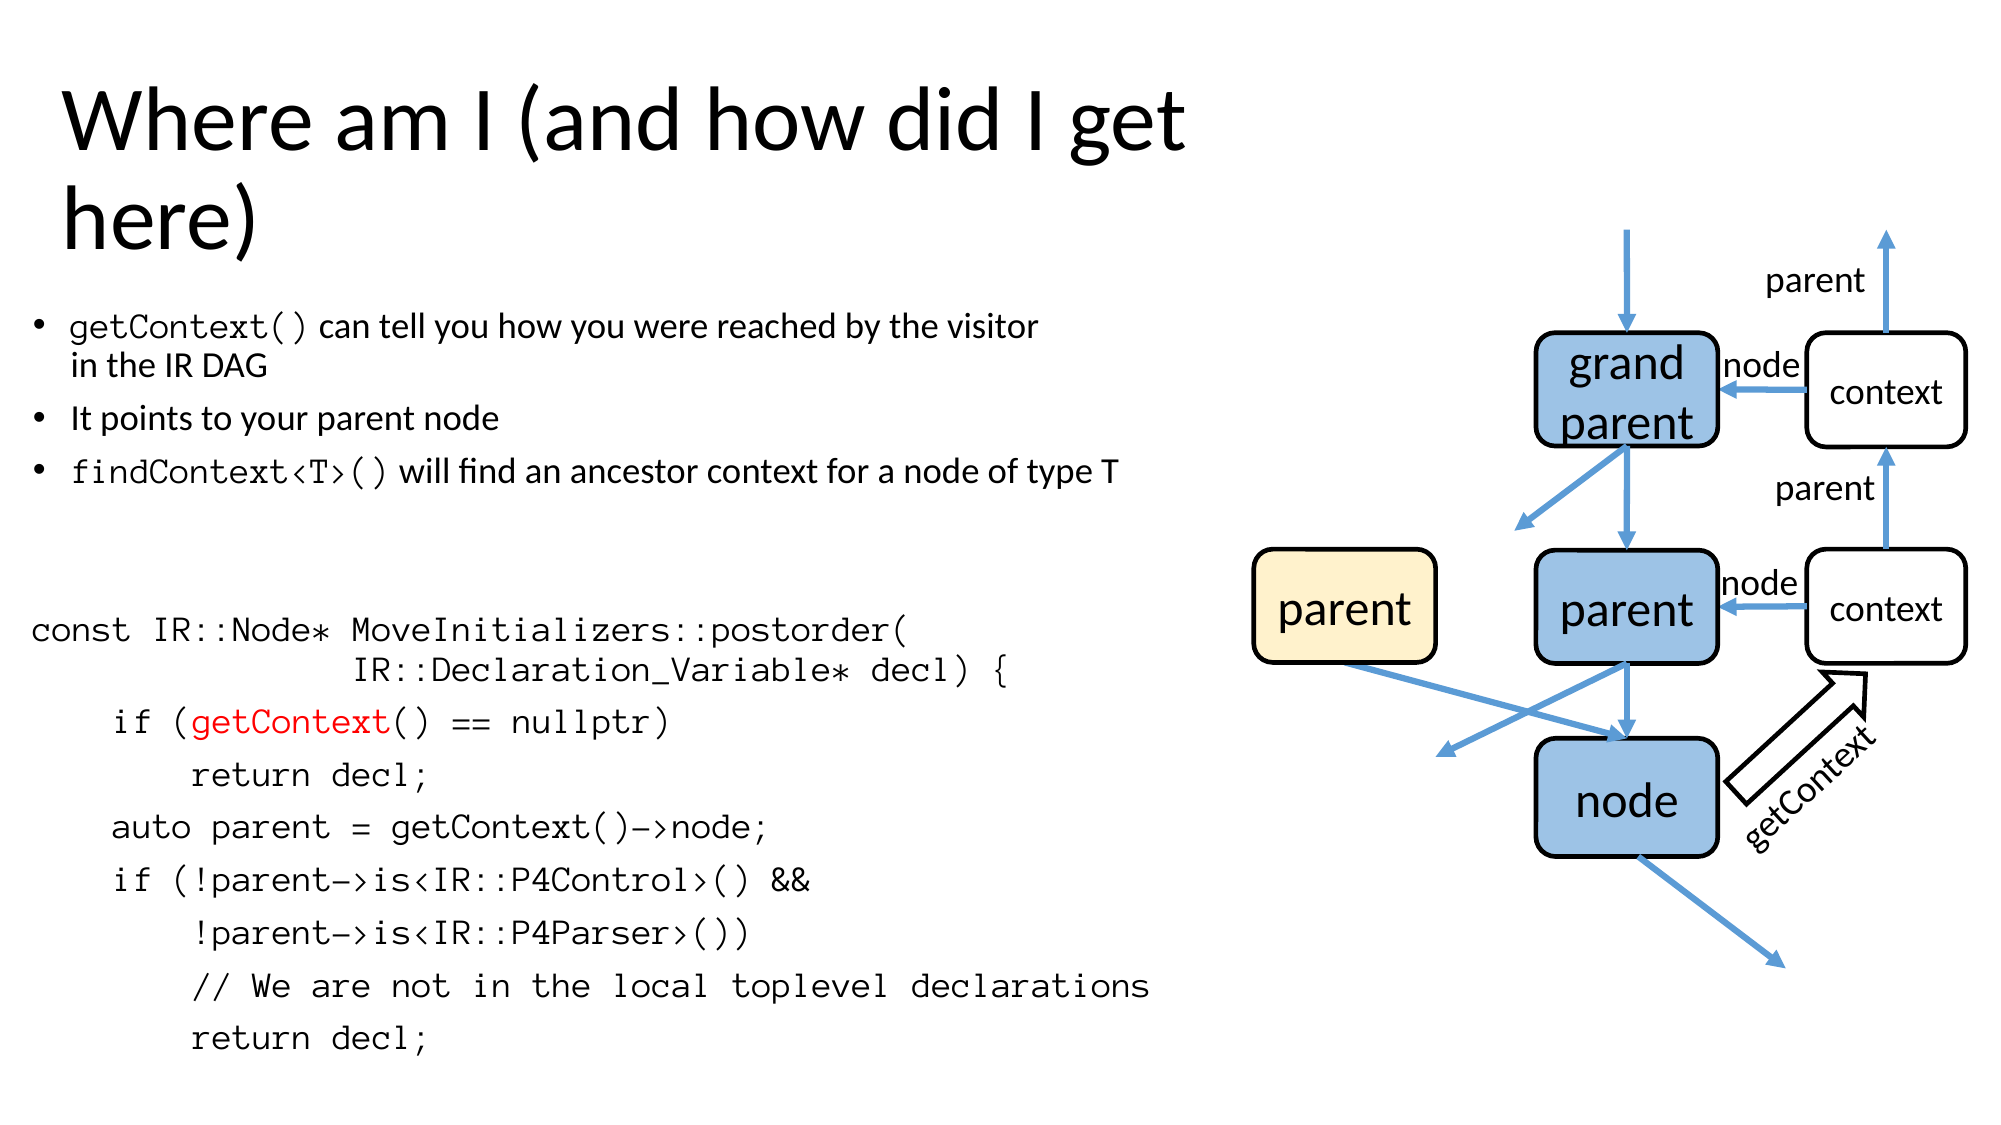

# Where am I (and how did I get here)
parent
getContext() can tell you how you were reached by the visitor
in the IR DAG
It points to your parent node
findContext<T>() will find an ancestor context for a node of type T

const IR::Node* MoveInitializers::postorder(
                IR::Declaration_Variable* decl) {
    if (getContext() == nullptr)
        return decl;
    auto parent = getContext()->node;
    if (!parent->is<IR::P4Control>() &&
        !parent->is<IR::P4Parser>())
        // We are not in the local toplevel declarations
        return decl;

grand
parent
node
context
parent
parent
context
parent
node

node
getContext